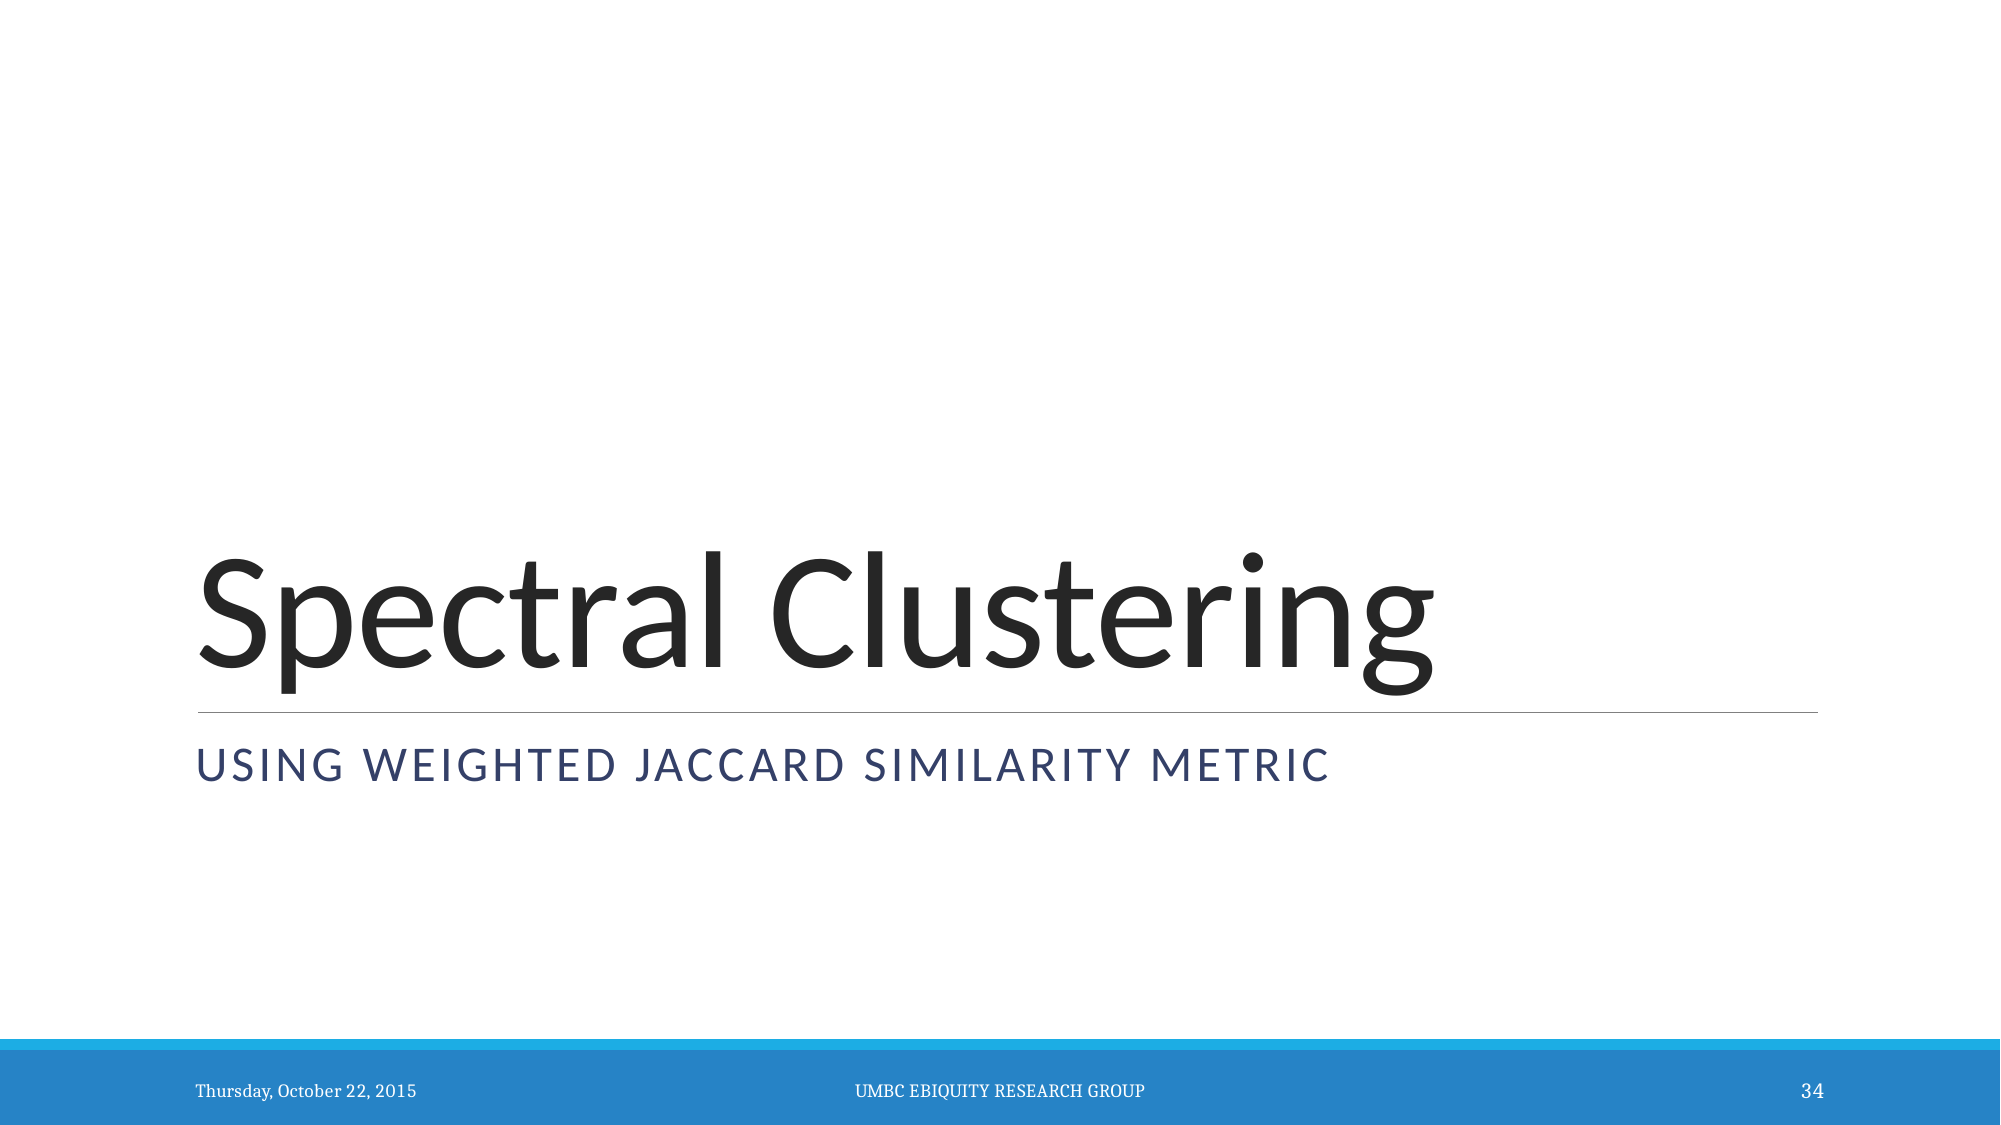

# Spectral Clustering
Using Weighted Jaccard Similarity Metric
Thursday, October 22, 2015
UMBC Ebiquity Research Group
34